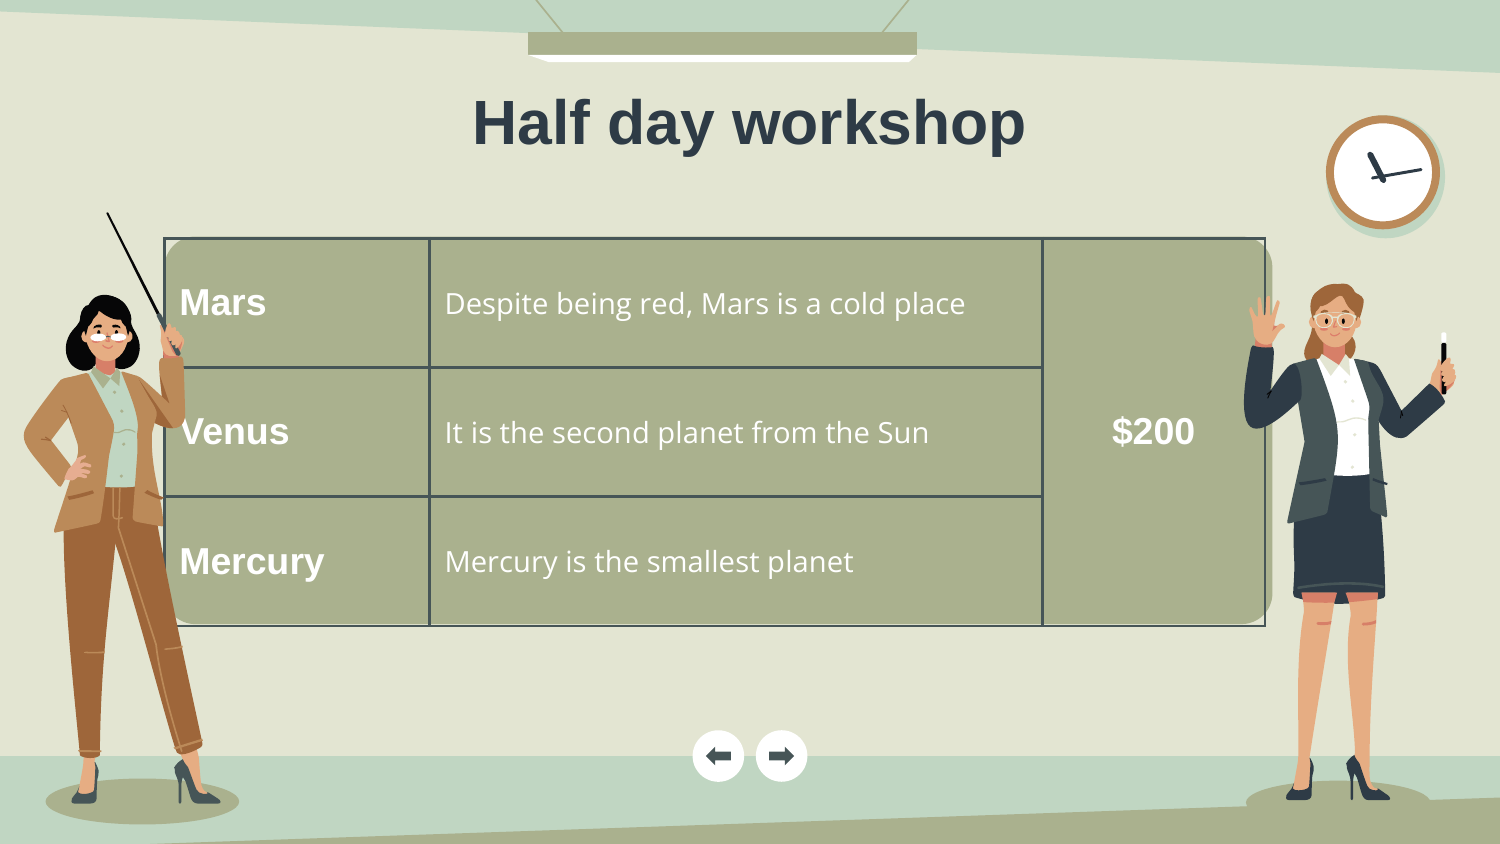

# Half day workshop

| Mars | Despite being red, Mars is a cold place | $200 |
| --- | --- | --- |
| Venus | It is the second planet from the Sun |  |
| Mercury | Mercury is the smallest planet |  |